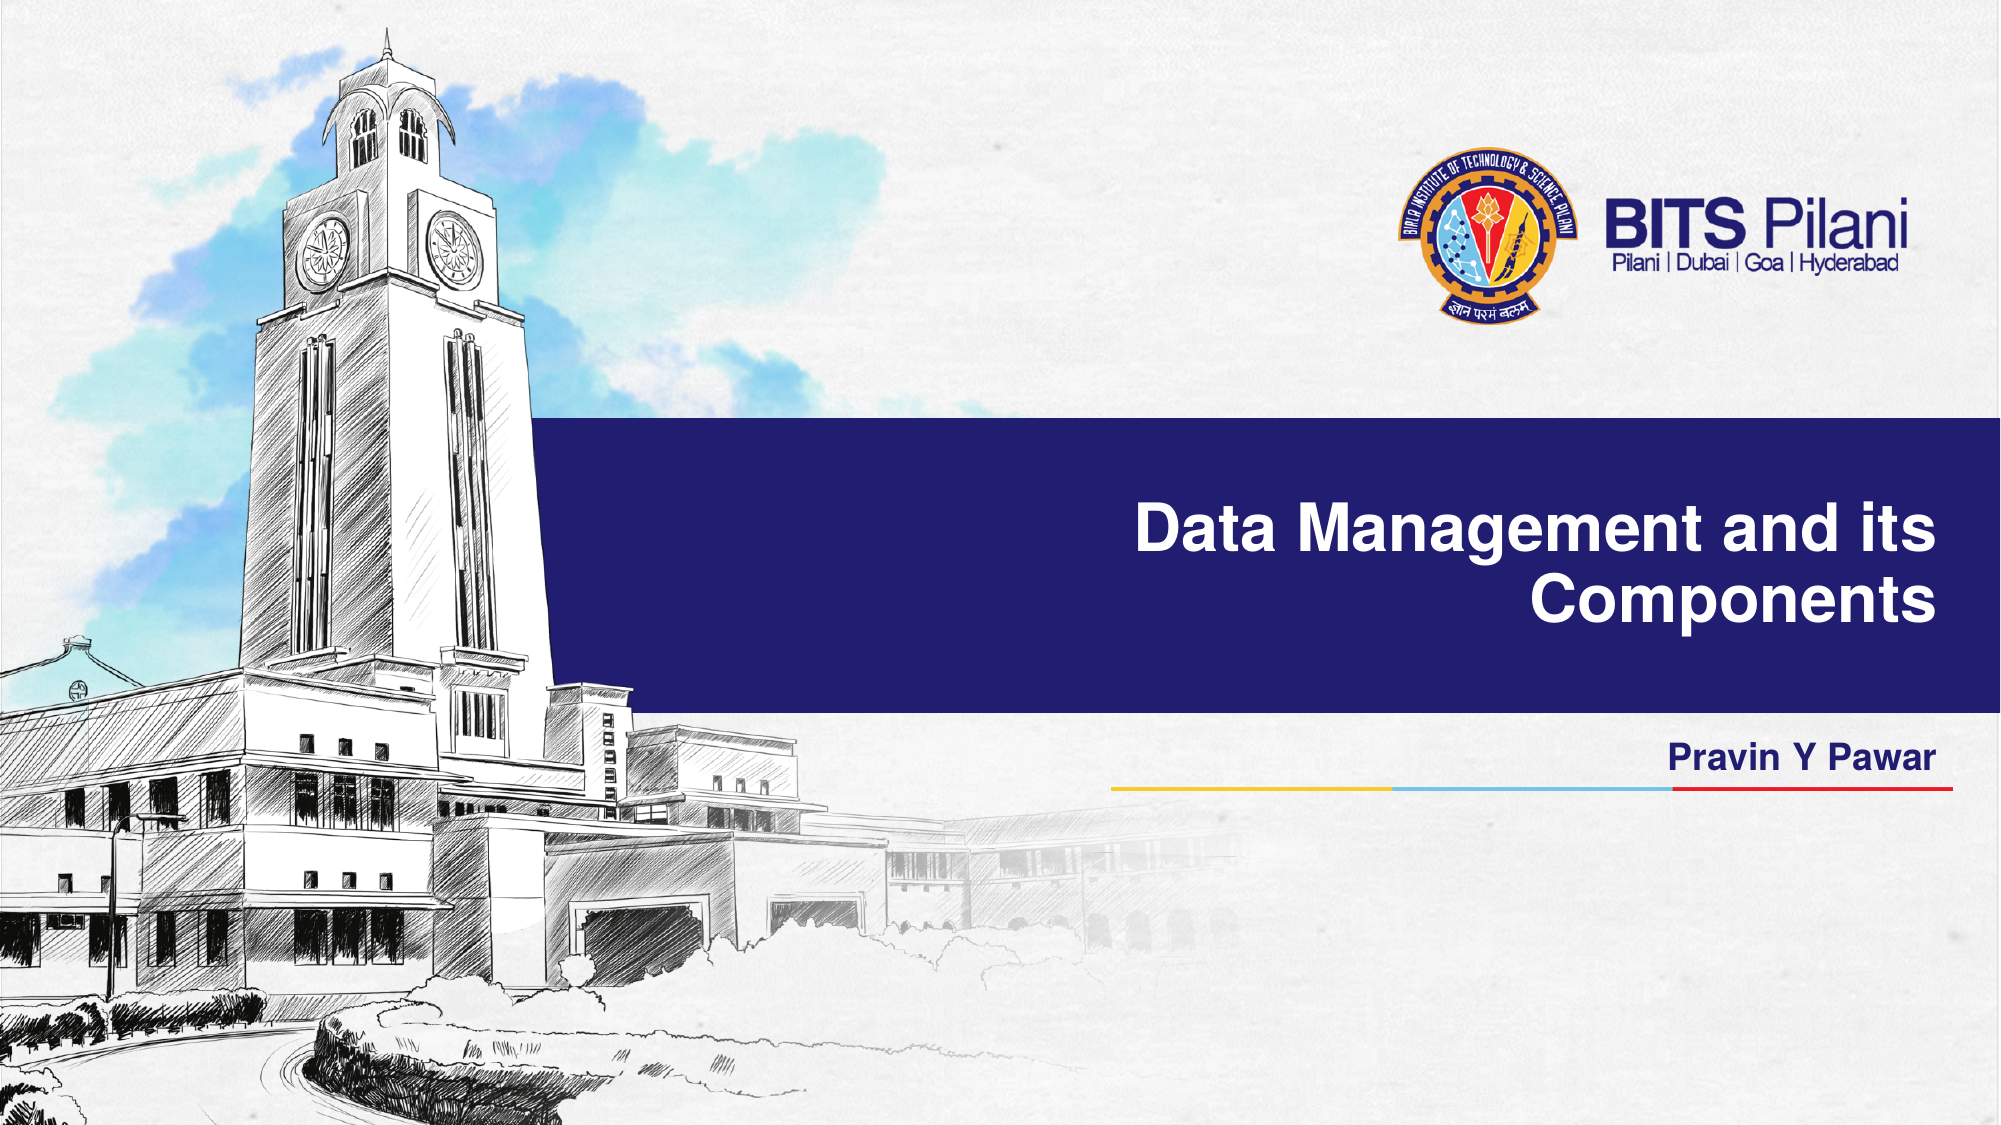

# Data Management and its Components
Pravin Y Pawar